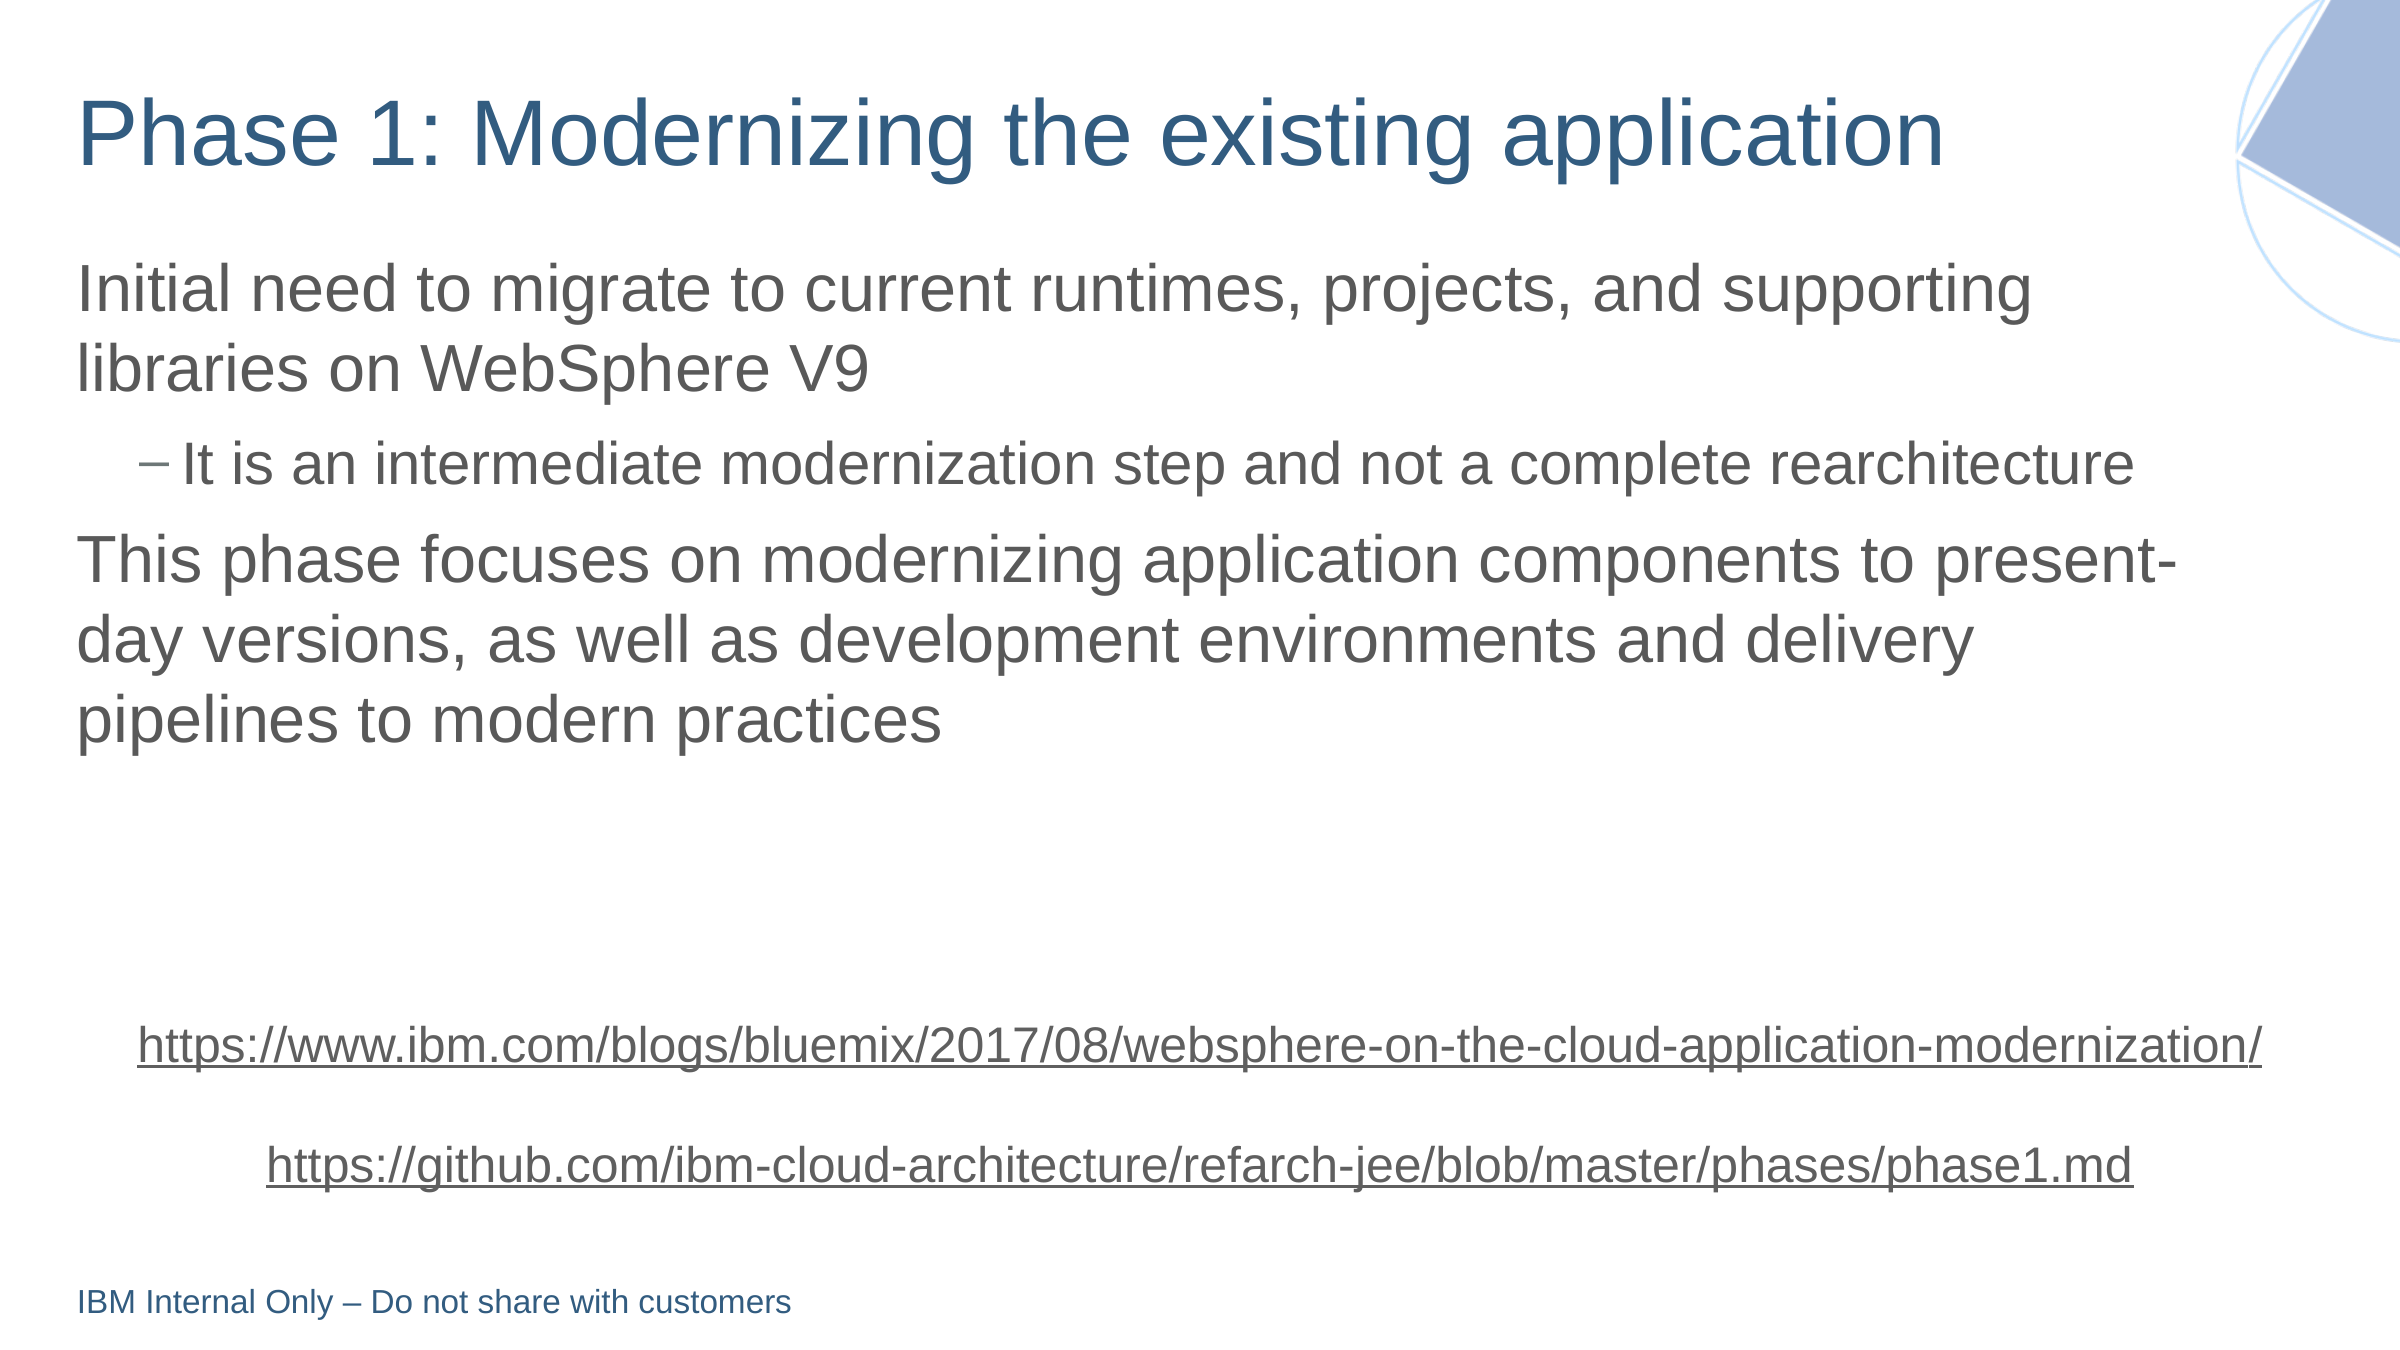

# Phase 1: Modernizing the existing application
Initial need to migrate to current runtimes, projects, and supporting libraries on WebSphere V9
It is an intermediate modernization step and not a complete rearchitecture
This phase focuses on modernizing application components to present-day versions, as well as development environments and delivery pipelines to modern practices
https://www.ibm.com/blogs/bluemix/2017/08/websphere-on-the-cloud-application-modernization/

https://github.com/ibm-cloud-architecture/refarch-jee/blob/master/phases/phase1.md